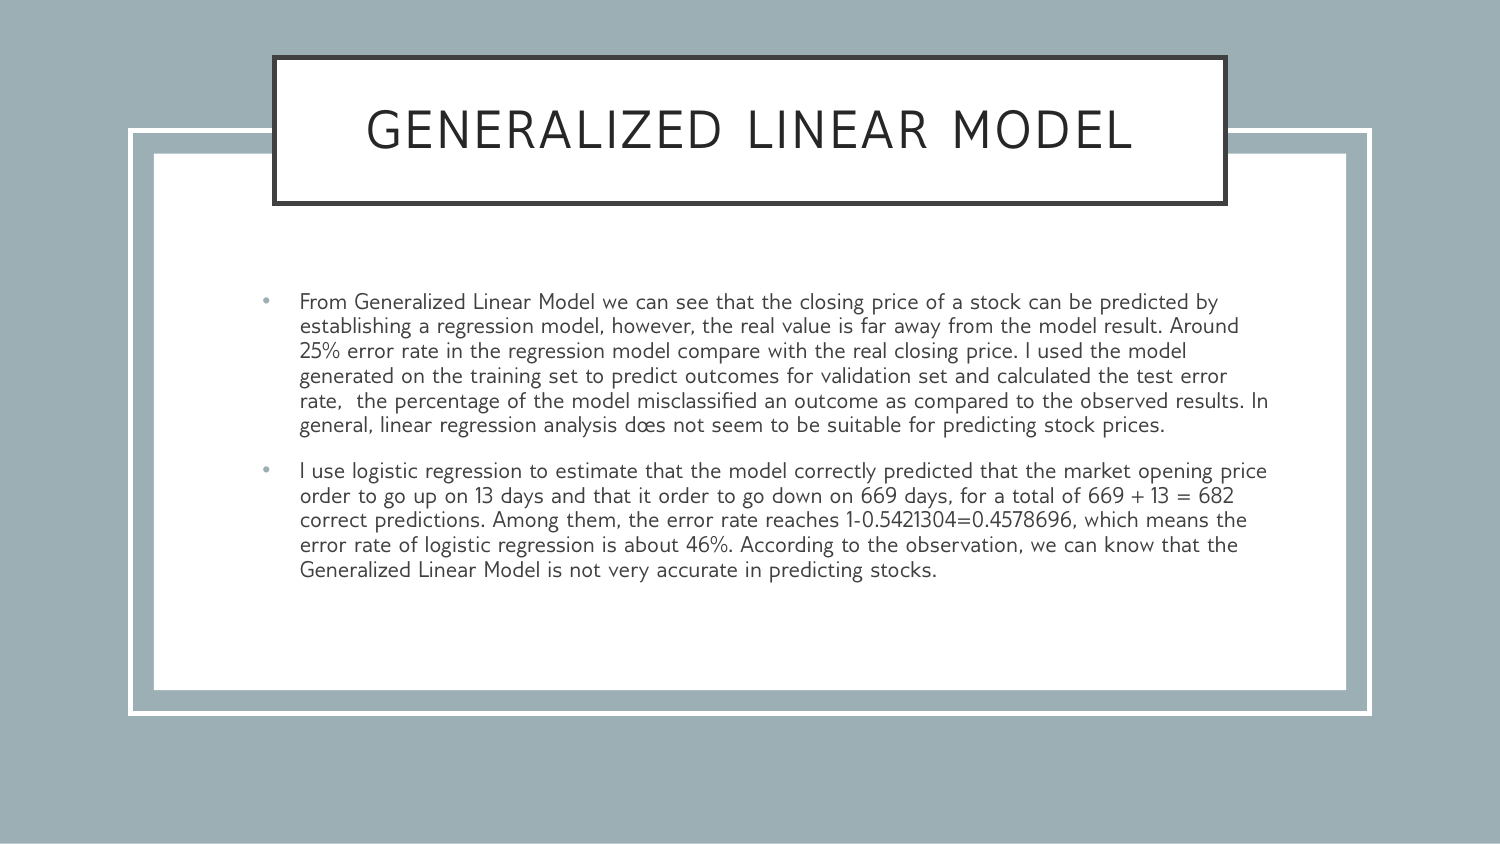

# Generalized Linear Model

From Generalized Linear Model we can see that the closing price of a stock can be predicted by establishing a regression model, however, the real value is far away from the model result. Around 25% error rate in the regression model compare with the real closing price. I used the model generated on the training set to predict outcomes for validation set and calculated the test error rate,  the percentage of the model misclassified an outcome as compared to the observed results. In general, linear regression analysis does not seem to be suitable for predicting stock prices.
I use logistic regression to estimate that the model correctly predicted that the market opening price order to go up on 13 days and that it order to go down on 669 days, for a total of 669 + 13 = 682 correct predictions. Among them, the error rate reaches 1-0.5421304=0.4578696, which means the error rate of logistic regression is about 46%. According to the observation, we can know that the Generalized Linear Model is not very accurate in predicting stocks.